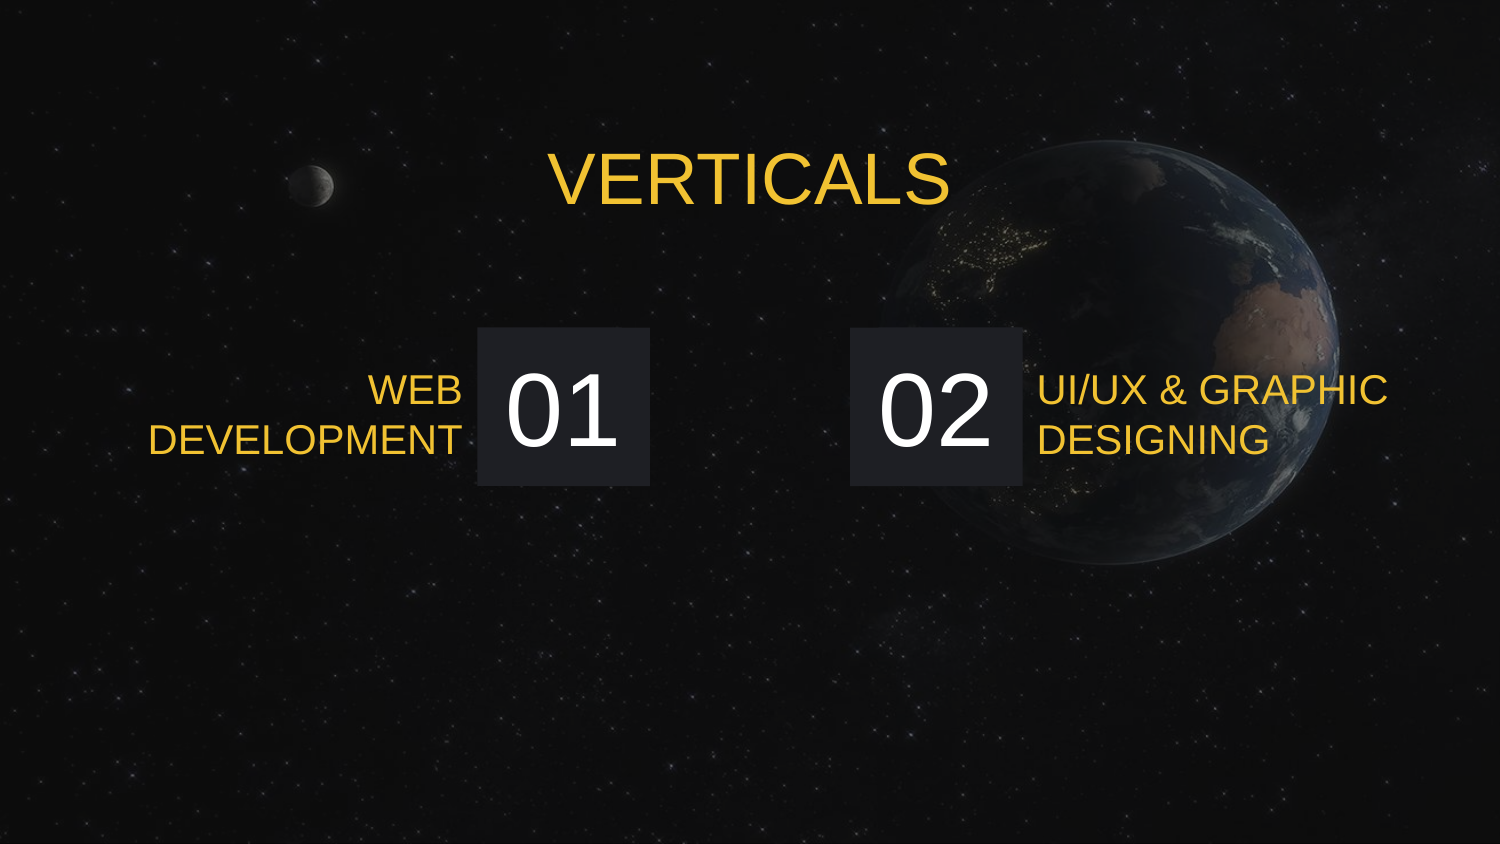

VERTICALS
# 01
02
WEB DEVELOPMENT
UI/UX & GRAPHIC DESIGNING